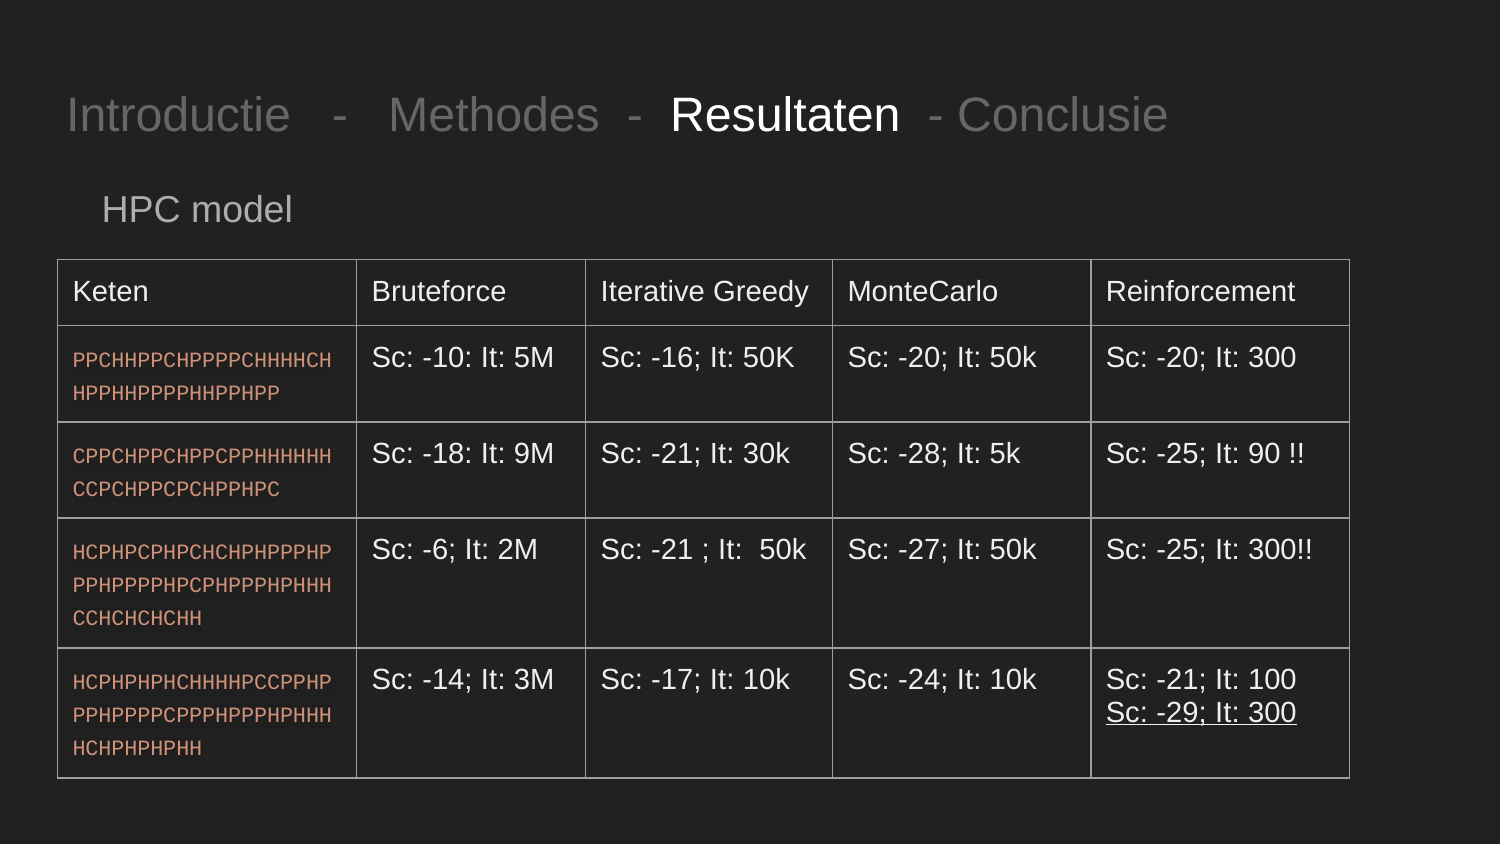

# Introductie   -   Methodes  -  Resultaten  - Conclusie

HPC model
| Keten | Bruteforce | Iterative Greedy | MonteCarlo | Reinforcement |
| --- | --- | --- | --- | --- |
| PPCHHPPCHPPPPCHHHHCHHPPHHPPPPHHPPHPP | Sc: -10: It: 5M | Sc: -16; It: 50K | Sc: -20; It: 50k | Sc: -20; It: 300 |
| CPPCHPPCHPPCPPHHHHHHCCPCHPPCPCHPPHPC | Sc: -18: It: 9M | Sc: -21; It: 30k | Sc: -28; It: 5k | Sc: -25; It: 90 !! |
| HCPHPCPHPCHCHPHPPPHPPPHPPPPHPCPHPPPHPHHHCCHCHCHCHH | Sc: -6; It: 2M | Sc: -21 ; It: 50k | Sc: -27; It: 50k | Sc: -25; It: 300!! |
| HCPHPHPHCHHHHPCCPPHPPPHPPPPCPPPHPPPHPHHHHCHPHPHPHH | Sc: -14; It: 3M | Sc: -17; It: 10k | Sc: -24; It: 10k | Sc: -21; It: 100 Sc: -29; It: 300 |